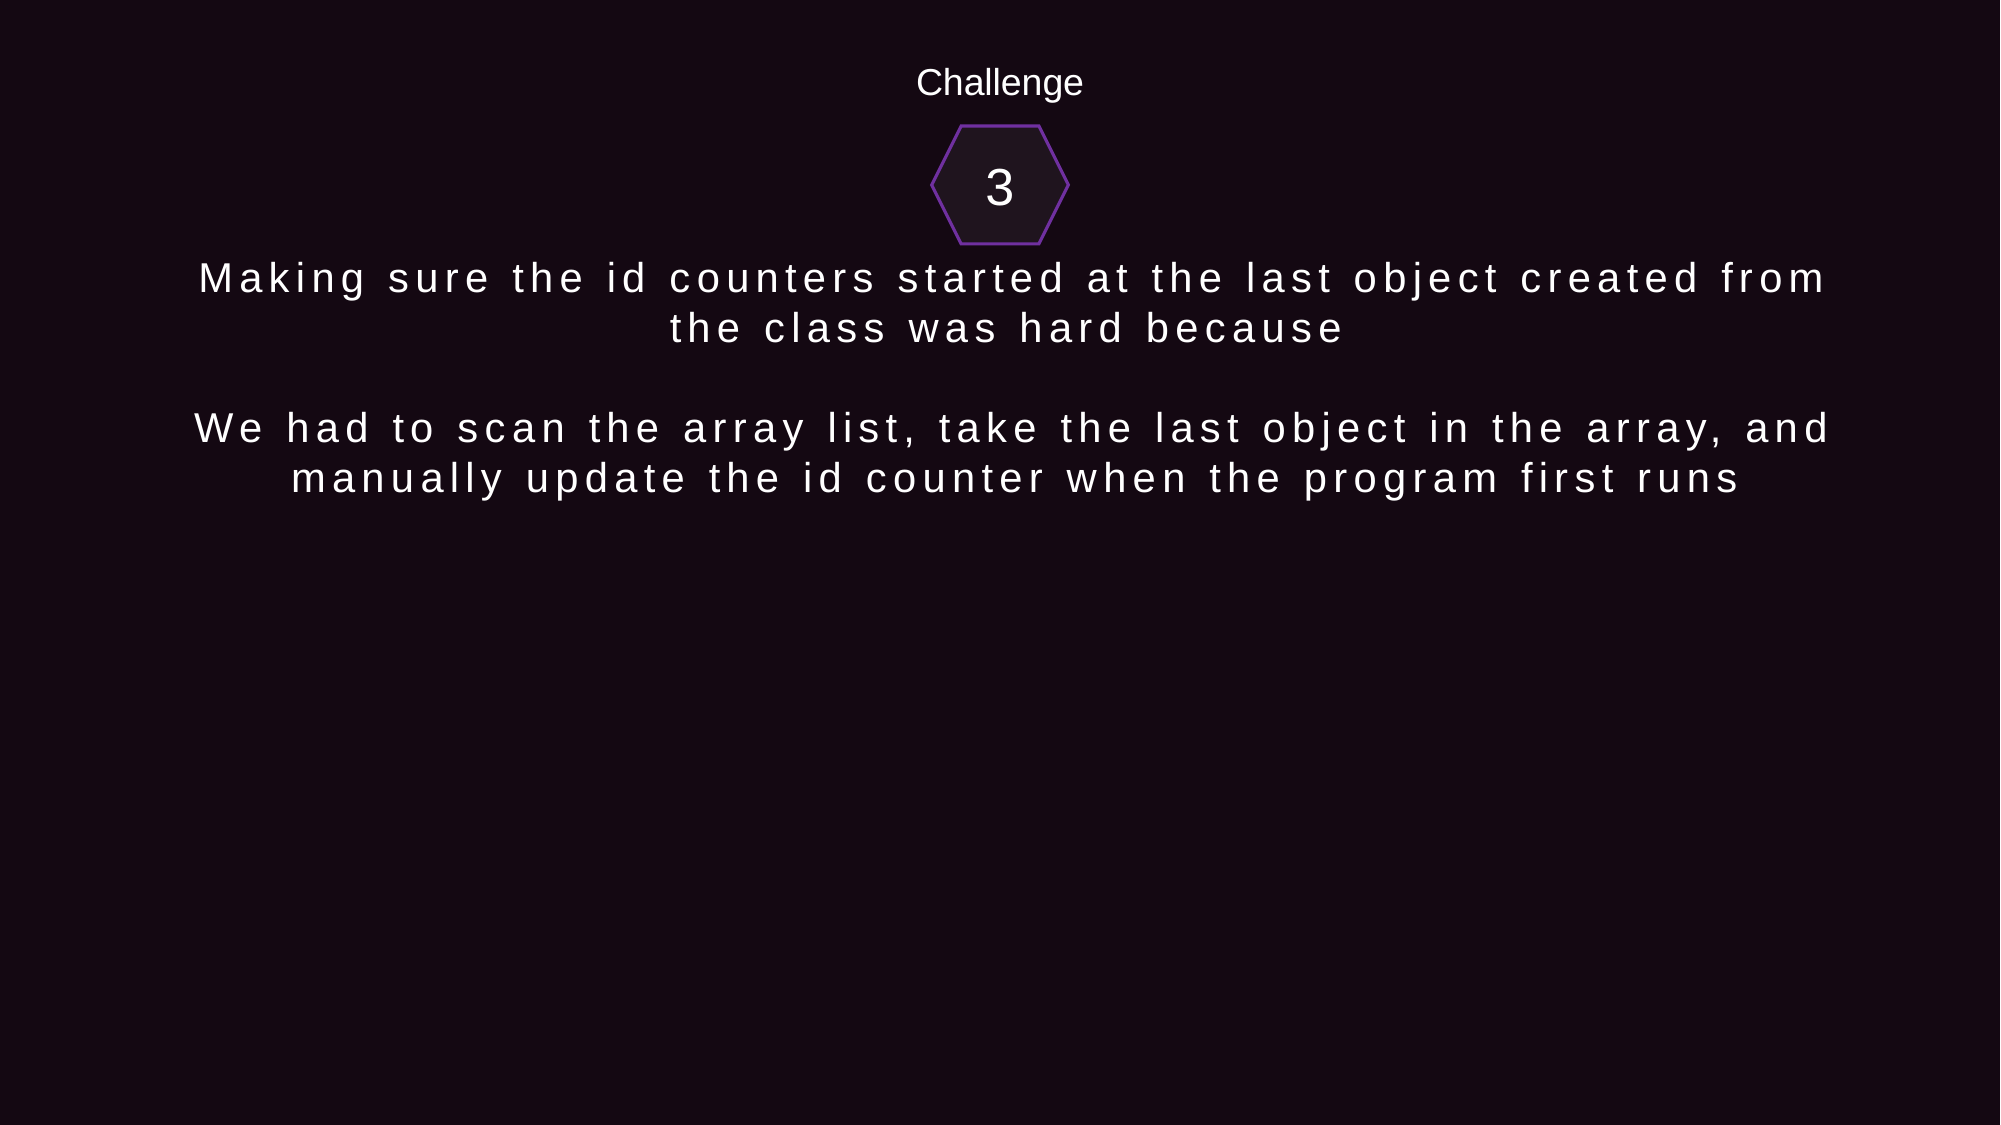

Challenge

3
Making sure the id counters started at the last object created from the class was hard because

We had to scan the array list, take the last object in the array, and manually update the id counter when the program first runs